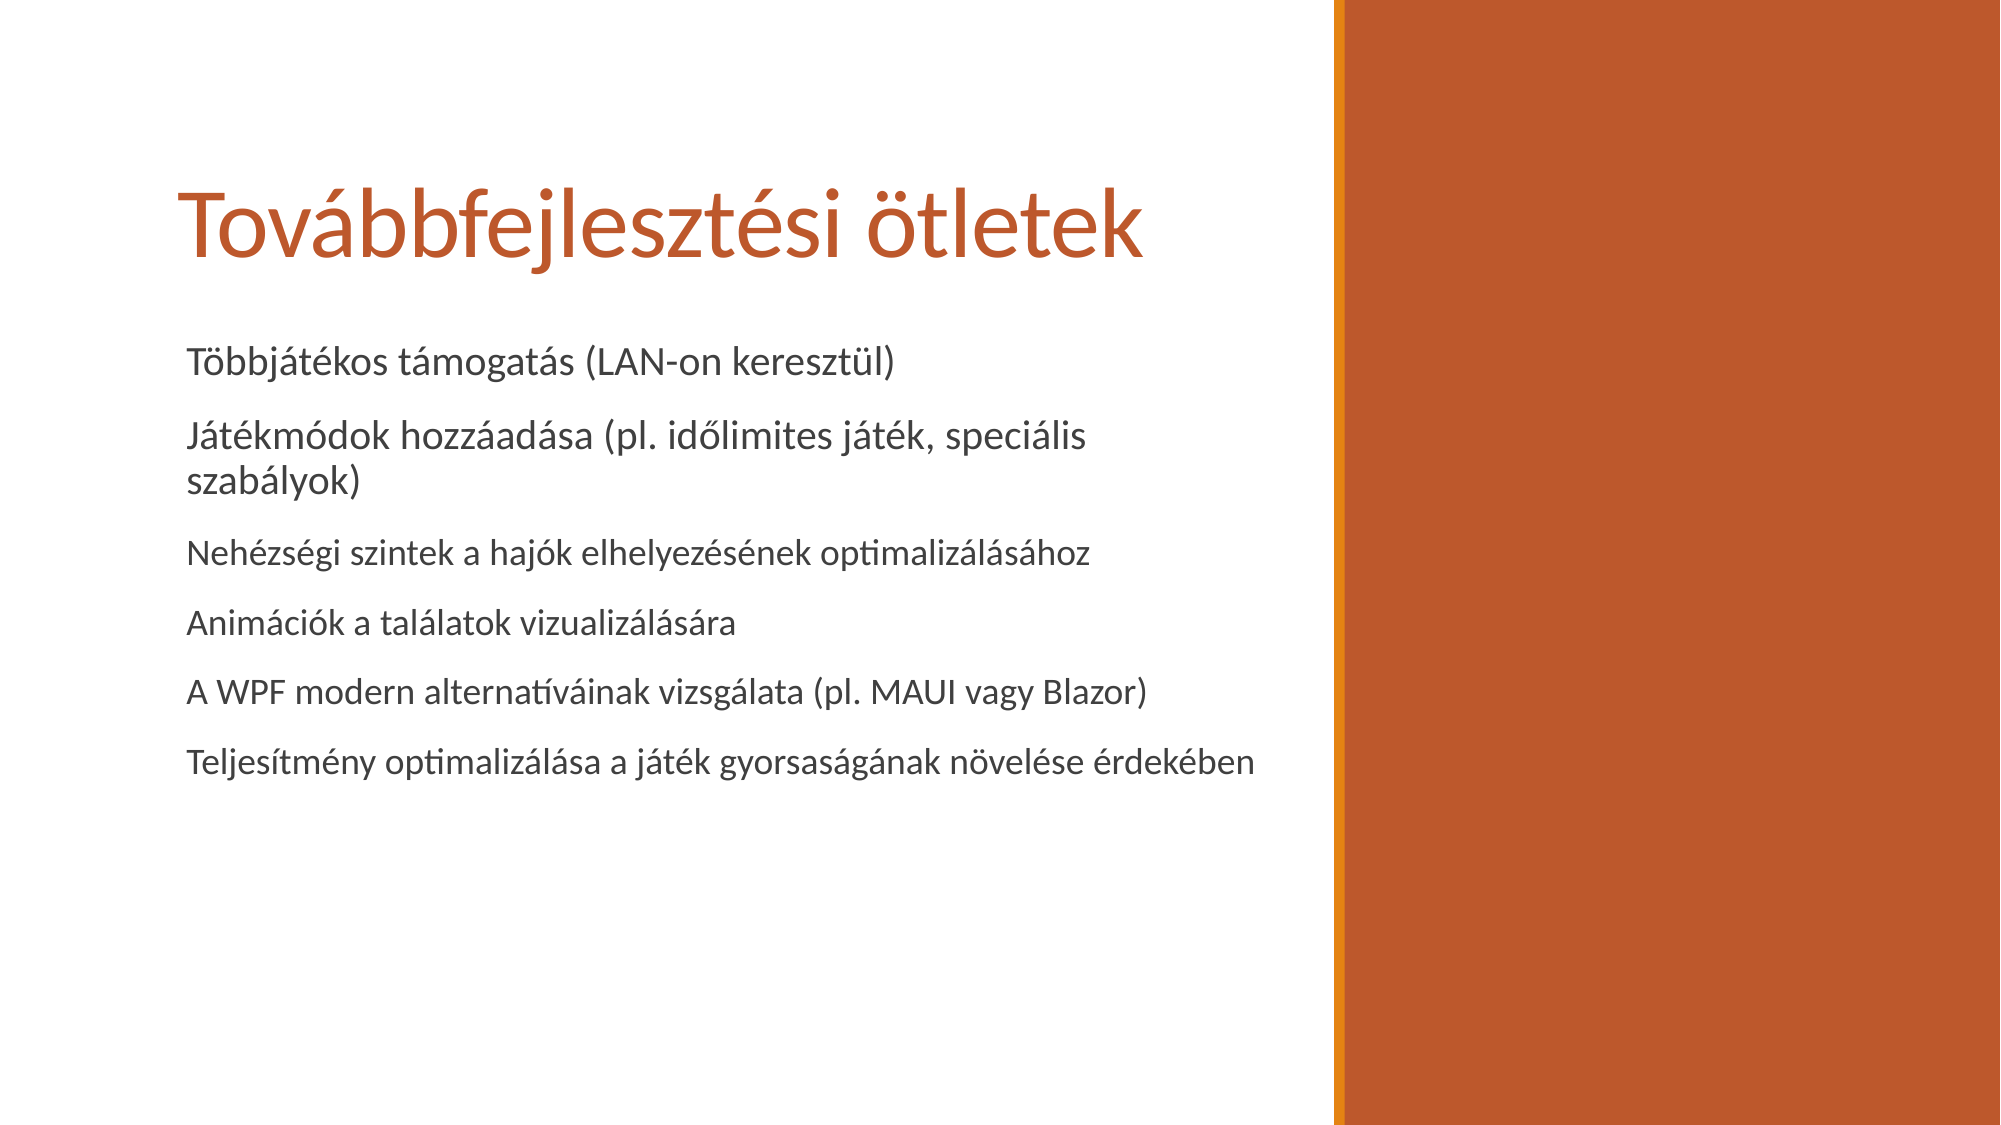

# Továbbfejlesztési ötletek
Többjátékos támogatás (LAN-on keresztül)
Játékmódok hozzáadása (pl. időlimites játék, speciális szabályok)
Nehézségi szintek a hajók elhelyezésének optimalizálásához
Animációk a találatok vizualizálására
A WPF modern alternatíváinak vizsgálata (pl. MAUI vagy Blazor)
Teljesítmény optimalizálása a játék gyorsaságának növelése érdekében